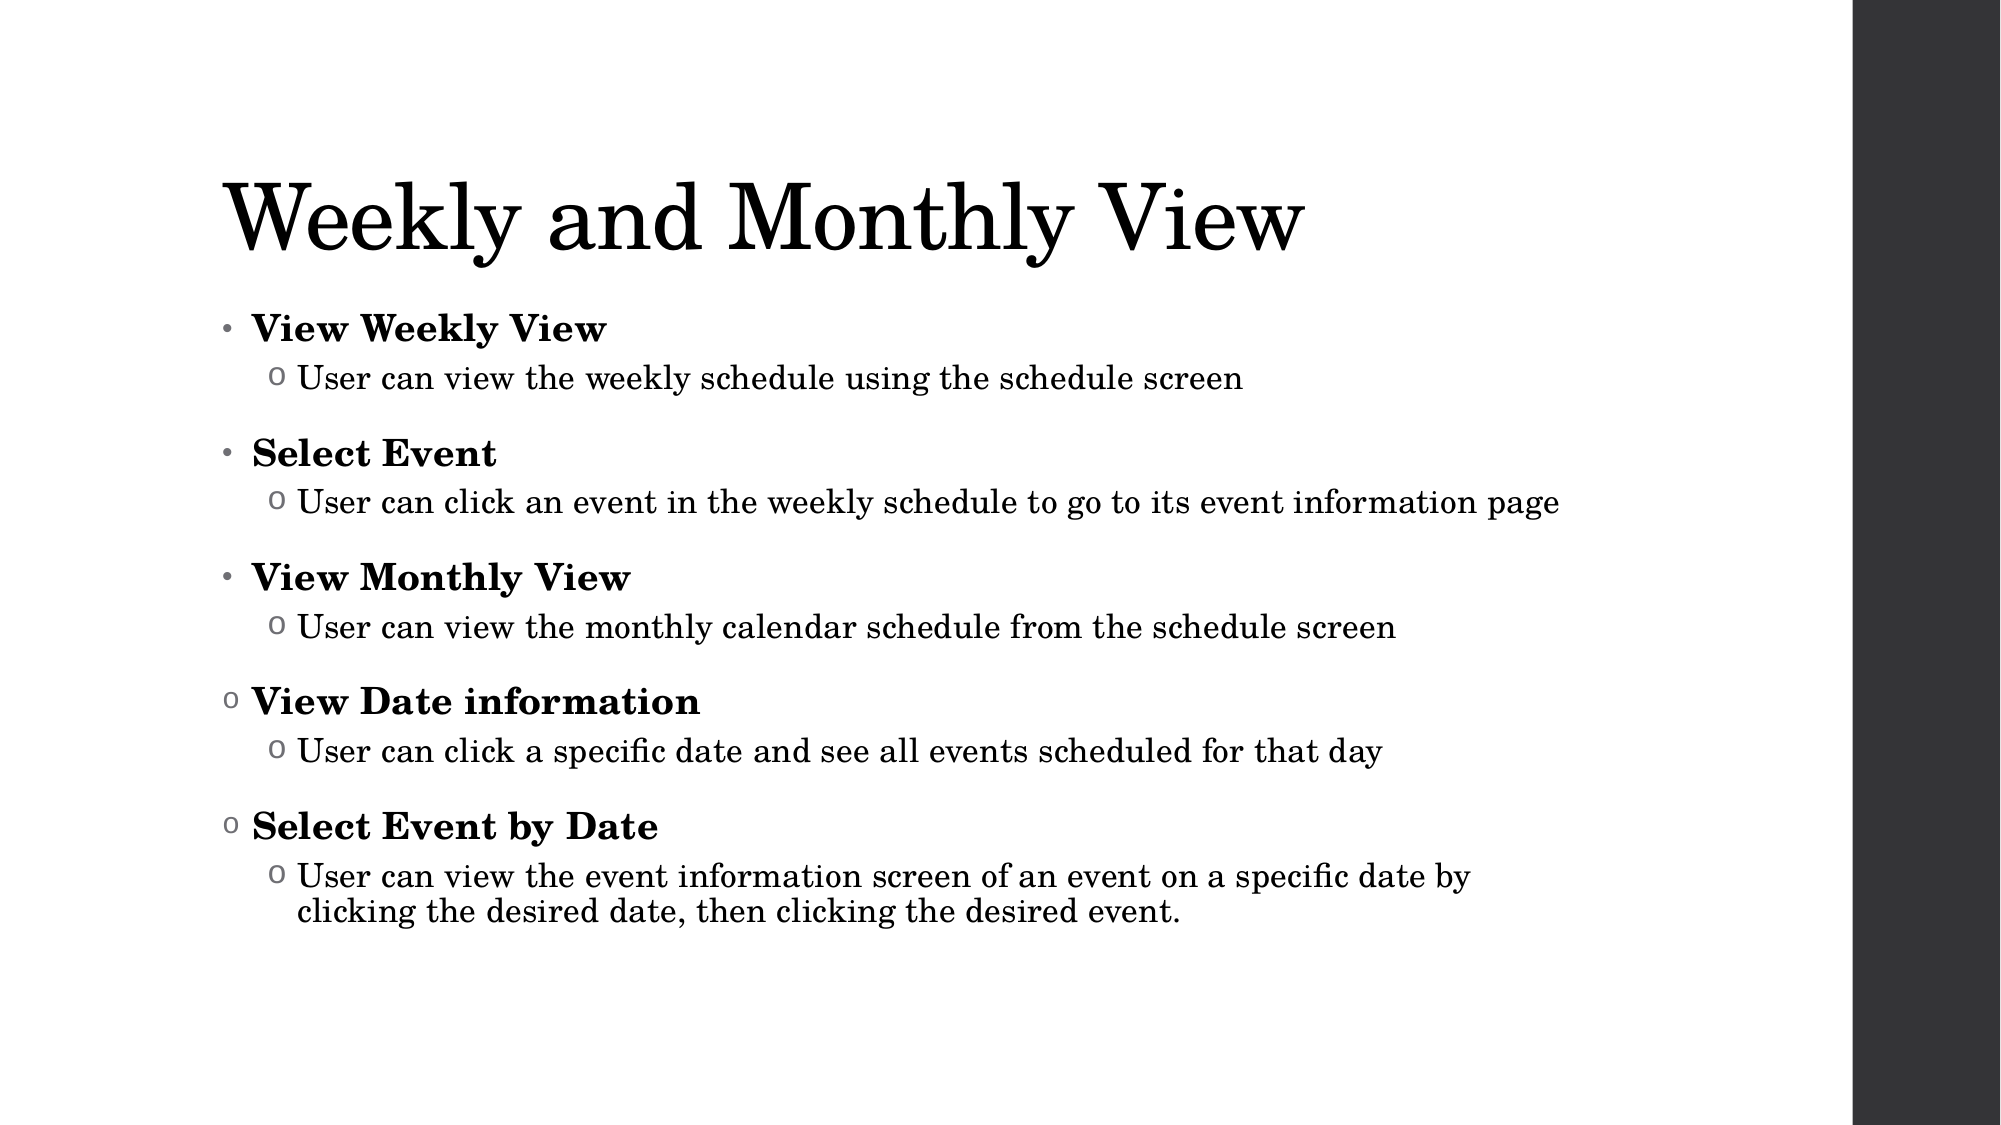

# Weekly and Monthly View
View Weekly View
User can view the weekly schedule using the schedule screen
Select Event
User can click an event in the weekly schedule to go to its event information page
View Monthly View
User can view the monthly calendar schedule from the schedule screen
View Date information
User can click a specific date and see all events scheduled for that day
Select Event by Date
User can view the event information screen of an event on a specific date by clicking the desired date, then clicking the desired event.